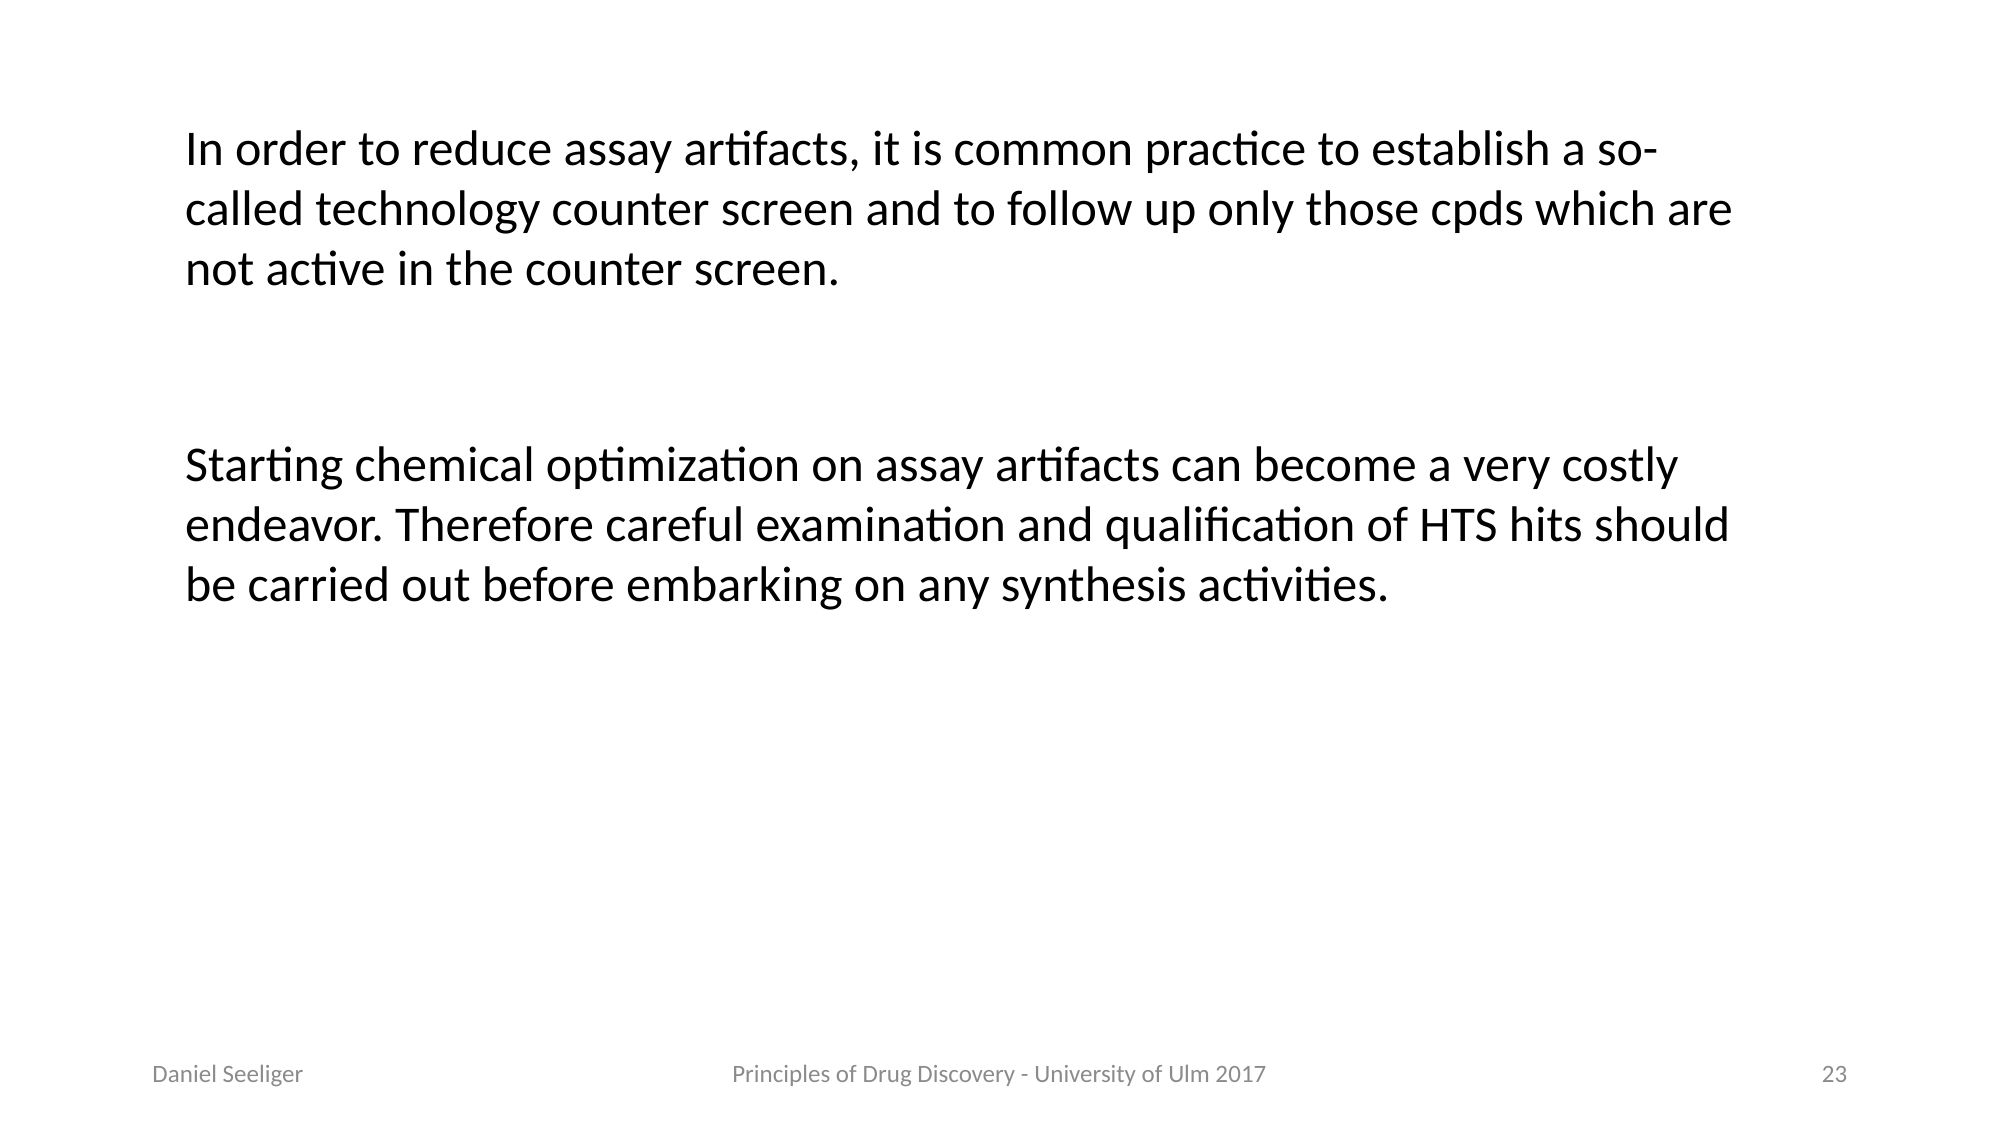

In order to reduce assay artifacts, it is common practice to establish a so-called technology counter screen and to follow up only those cpds which are not active in the counter screen.
Starting chemical optimization on assay artifacts can become a very costly endeavor. Therefore careful examination and qualification of HTS hits should be carried out before embarking on any synthesis activities.
Daniel Seeliger
Principles of Drug Discovery - University of Ulm 2017
23